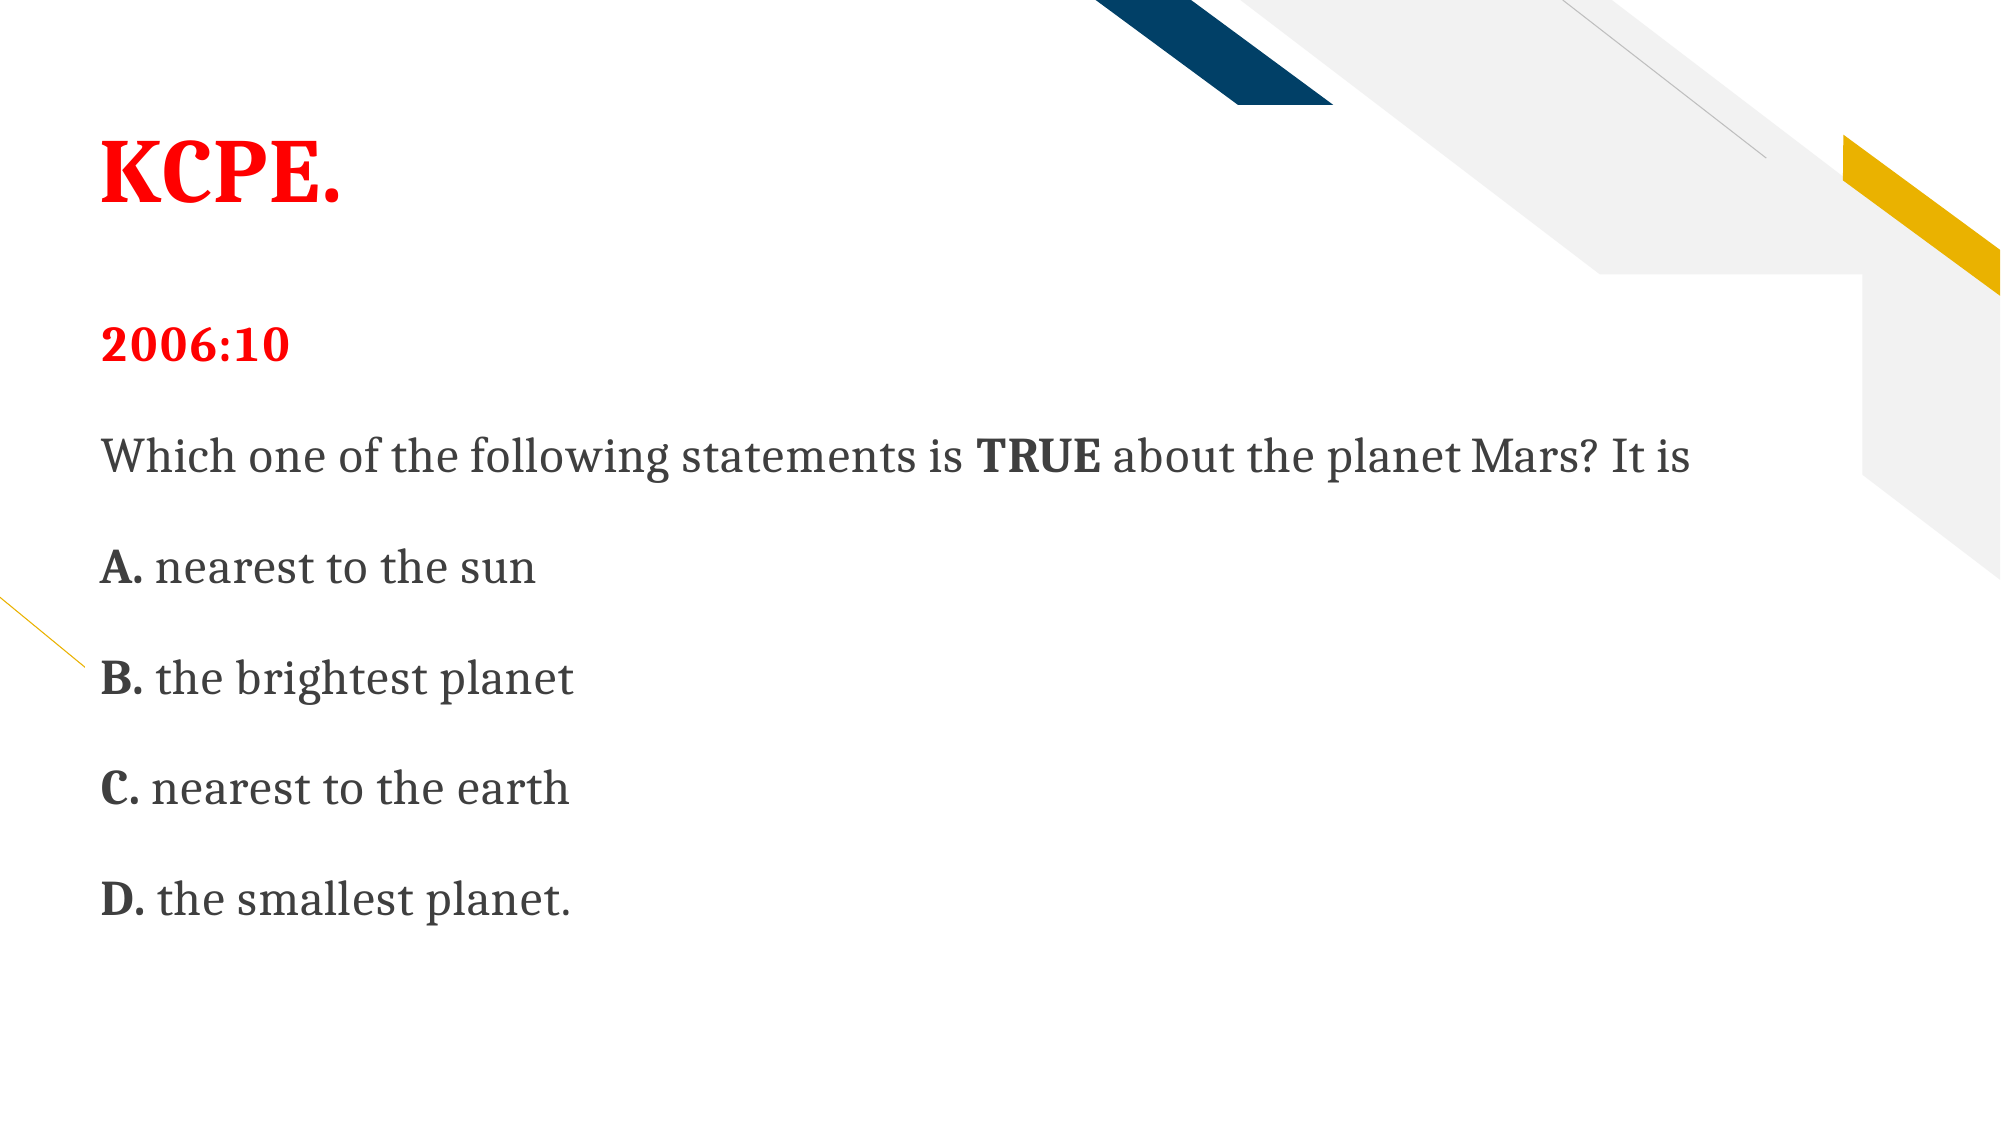

# KCPE.
2006:10
Which one of the following statements is TRUE about the planet Mars? It is
A. nearest to the sun
B. the brightest planet
C. nearest to the earth
D. the smallest planet.